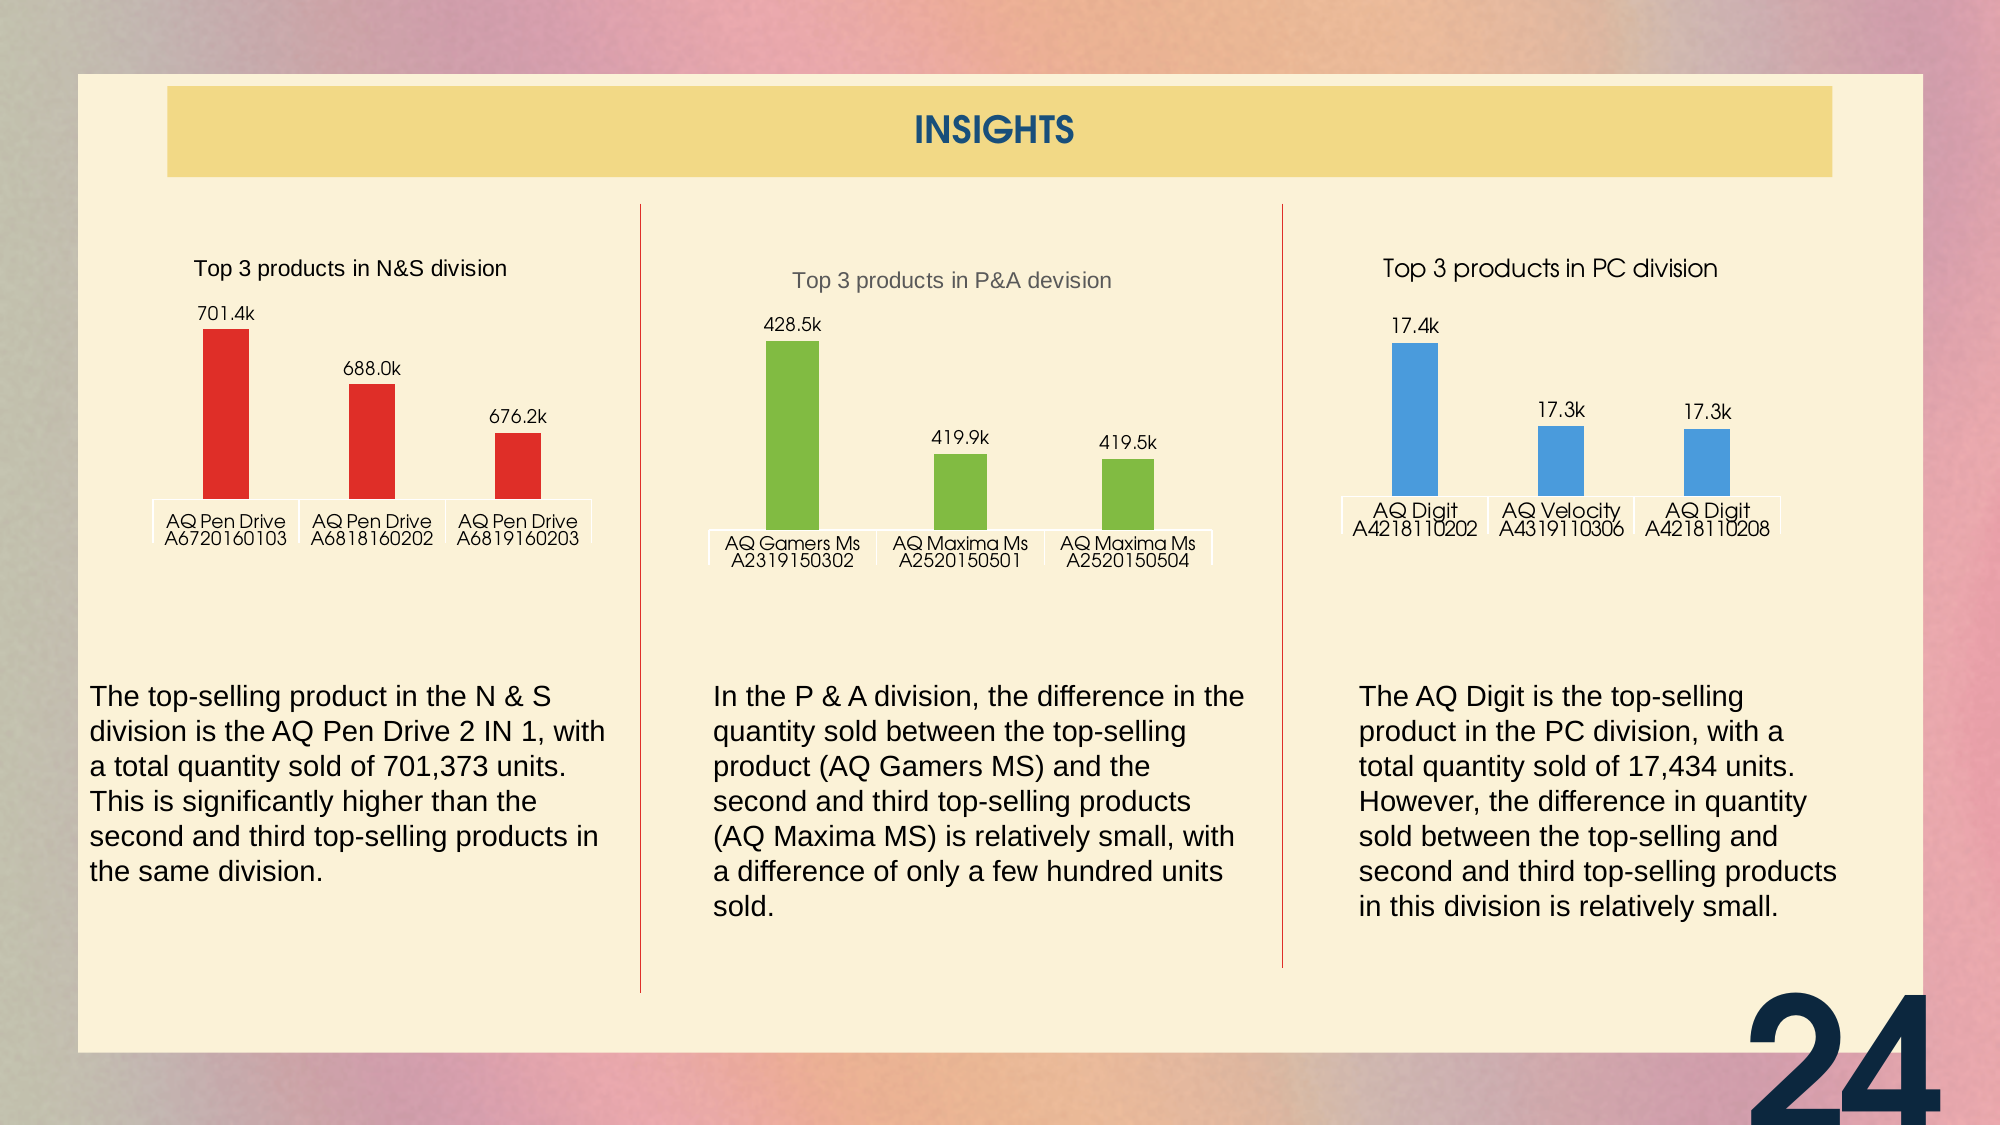

# insights

### Chart: Top 3 products in PC division

| Category |  |
|---|---|
| AQ Digit | 17434.0 |
| AQ Velocity | 17280.0 |
| AQ Digit | 17275.0 |

### Chart: Top 3 products in P&A devision

| Category |  |
|---|---|
| AQ Gamers Ms | 428498.0 |
| AQ Maxima Ms | 419865.0 |
| AQ Maxima Ms | 419471.0 |

### Chart: Top 3 products in N&S division

| Category | total_sold_quantity |
|---|---|
| AQ Pen Drive | 701373.0 |
| AQ Pen Drive | 688003.0 |
| AQ Pen Drive | 676245.0 |
The top-selling product in the N & S division is the AQ Pen Drive 2 IN 1, with a total quantity sold of 701,373 units. This is significantly higher than the second and third top-selling products in the same division.
In the P & A division, the difference in the quantity sold between the top-selling product (AQ Gamers MS) and the second and third top-selling products (AQ Maxima MS) is relatively small, with a difference of only a few hundred units sold.
The AQ Digit is the top-selling product in the PC division, with a total quantity sold of 17,434 units. However, the difference in quantity sold between the top-selling and second and third top-selling products in this division is relatively small.

24